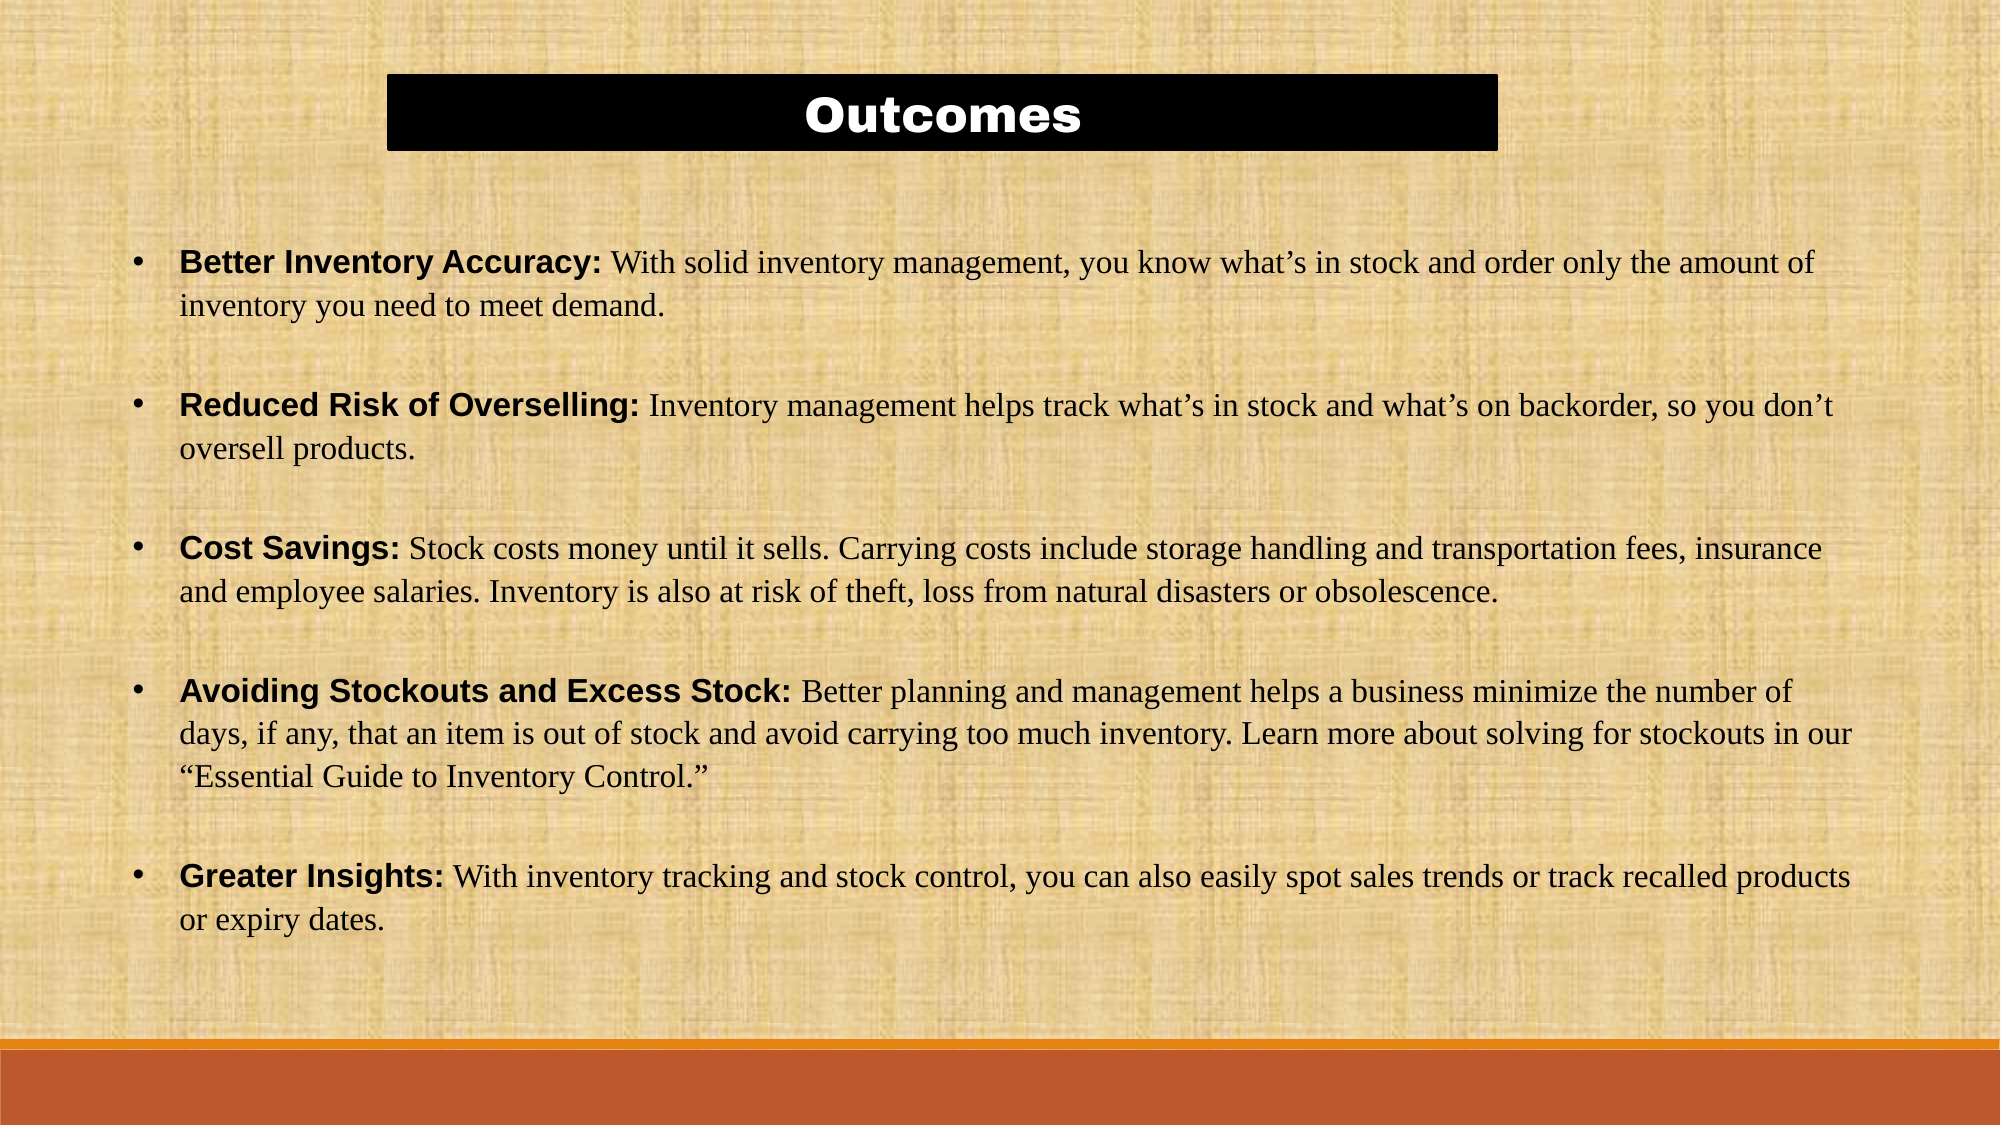

Outcomes
Better Inventory Accuracy: With solid inventory management, you know what’s in stock and order only the amount of inventory you need to meet demand.

Reduced Risk of Overselling: Inventory management helps track what’s in stock and what’s on backorder, so you don’t oversell products.

Cost Savings: Stock costs money until it sells. Carrying costs include storage handling and transportation fees, insurance and employee salaries. Inventory is also at risk of theft, loss from natural disasters or obsolescence.

Avoiding Stockouts and Excess Stock: Better planning and management helps a business minimize the number of days, if any, that an item is out of stock and avoid carrying too much inventory. Learn more about solving for stockouts in our “Essential Guide to Inventory Control.”

Greater Insights: With inventory tracking and stock control, you can also easily spot sales trends or track recalled products or expiry dates.